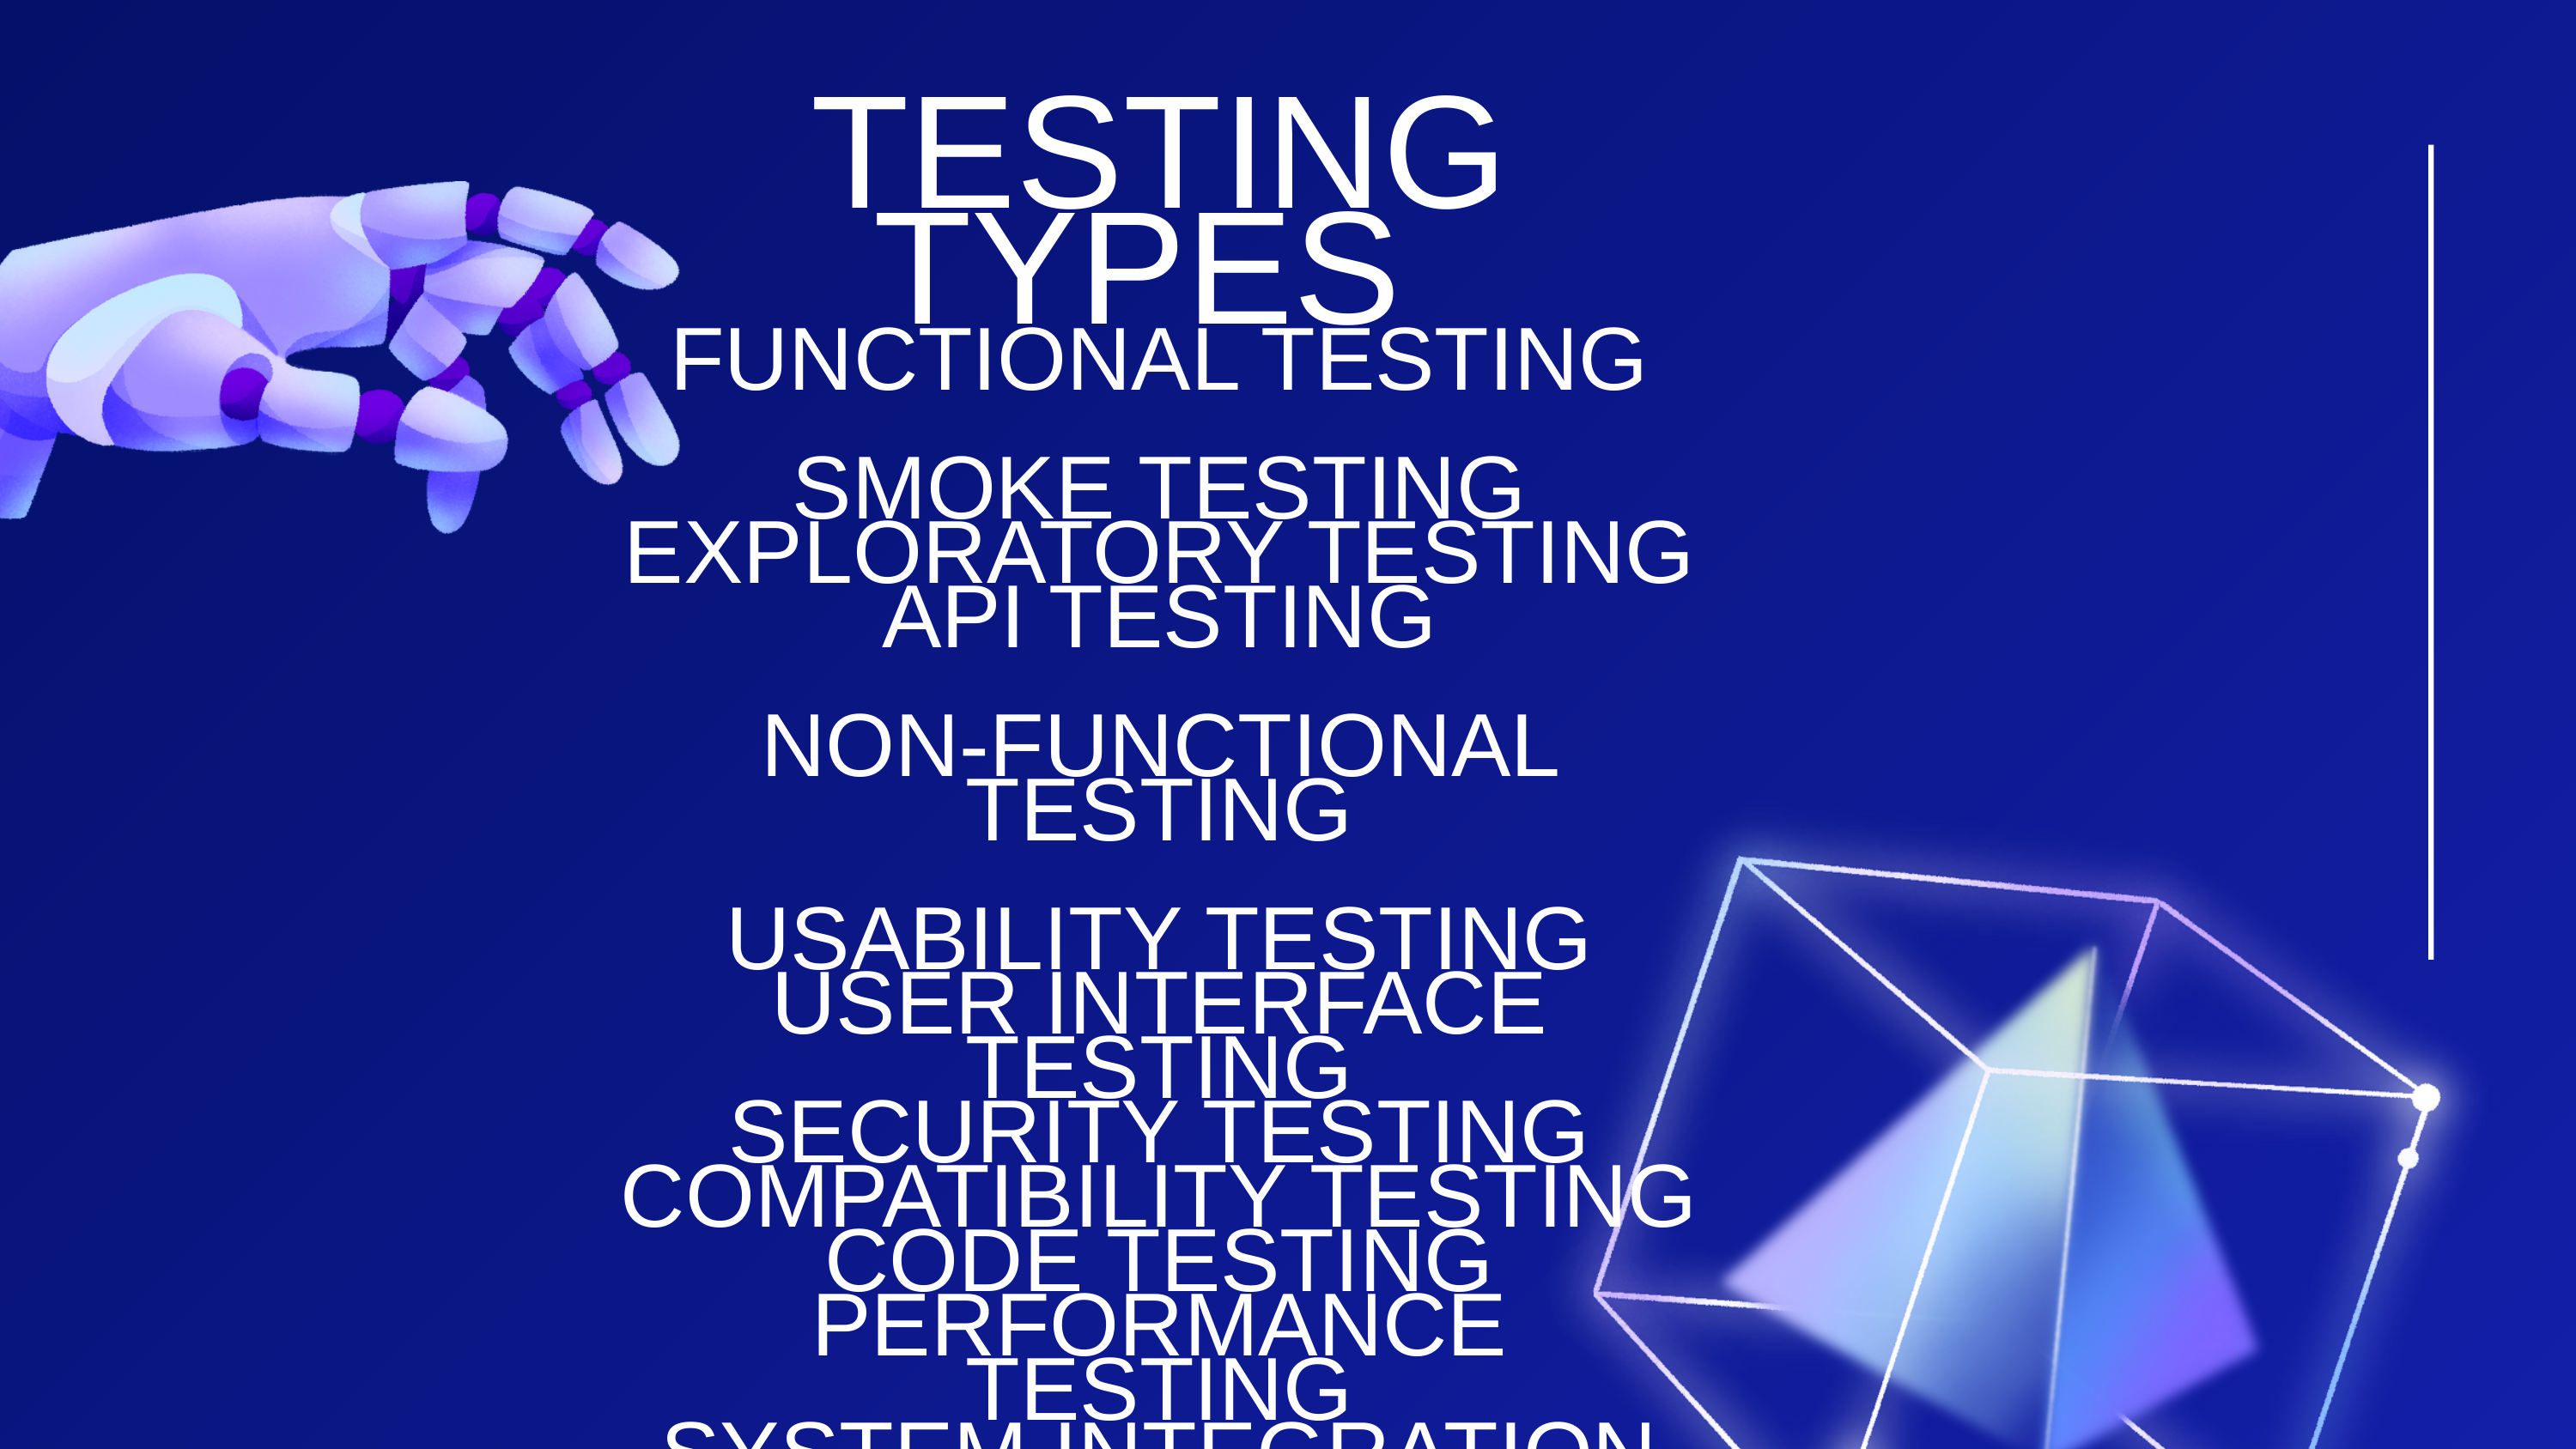

TESTING TYPES

FUNCTIONAL TESTING

SMOKE TESTING
EXPLORATORY TESTING
API TESTING

NON-FUNCTIONAL TESTING

USABILITY TESTING
USER INTERFACE TESTING
SECURITY TESTING
COMPATIBILITY TESTING
CODE TESTING
PERFORMANCE TESTING
SYSTEM INTEGRATION TESTING